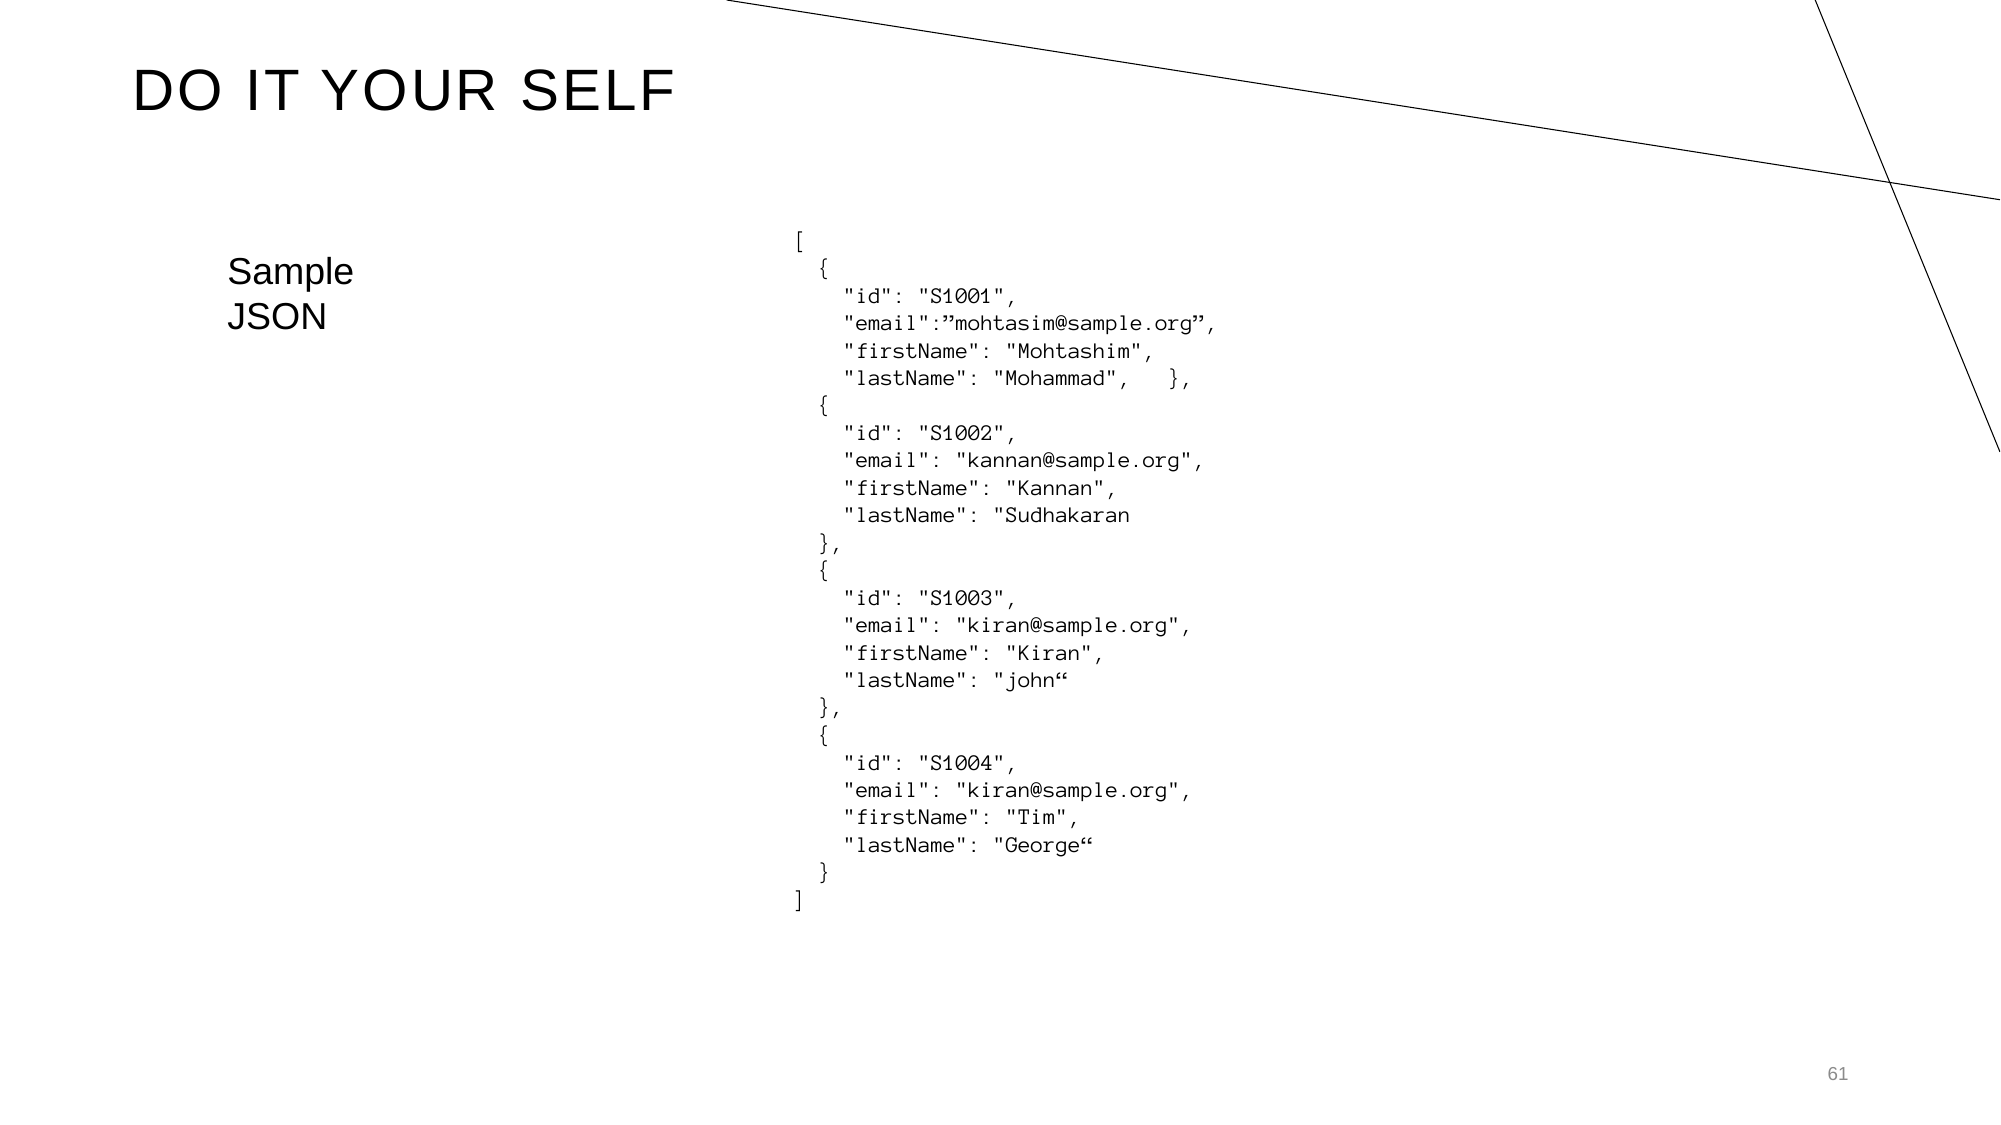

# DO IT YOUR SELF
[
  {
    "id": "S1001",
    "email":”mohtasim@sample.org”,
    "firstName": "Mohtashim",
    "lastName": "Mohammad",   },
  {
    "id": "S1002",
    "email": "kannan@sample.org",
    "firstName": "Kannan",
    "lastName": "Sudhakaran
  },
  {
    "id": "S1003",
    "email": "kiran@sample.org",
    "firstName": "Kiran",
    "lastName": "john“
  },
  {
    "id": "S1004",
    "email": "kiran@sample.org",
    "firstName": "Tim",
    "lastName": "George“
  }
]
Sample JSON
61